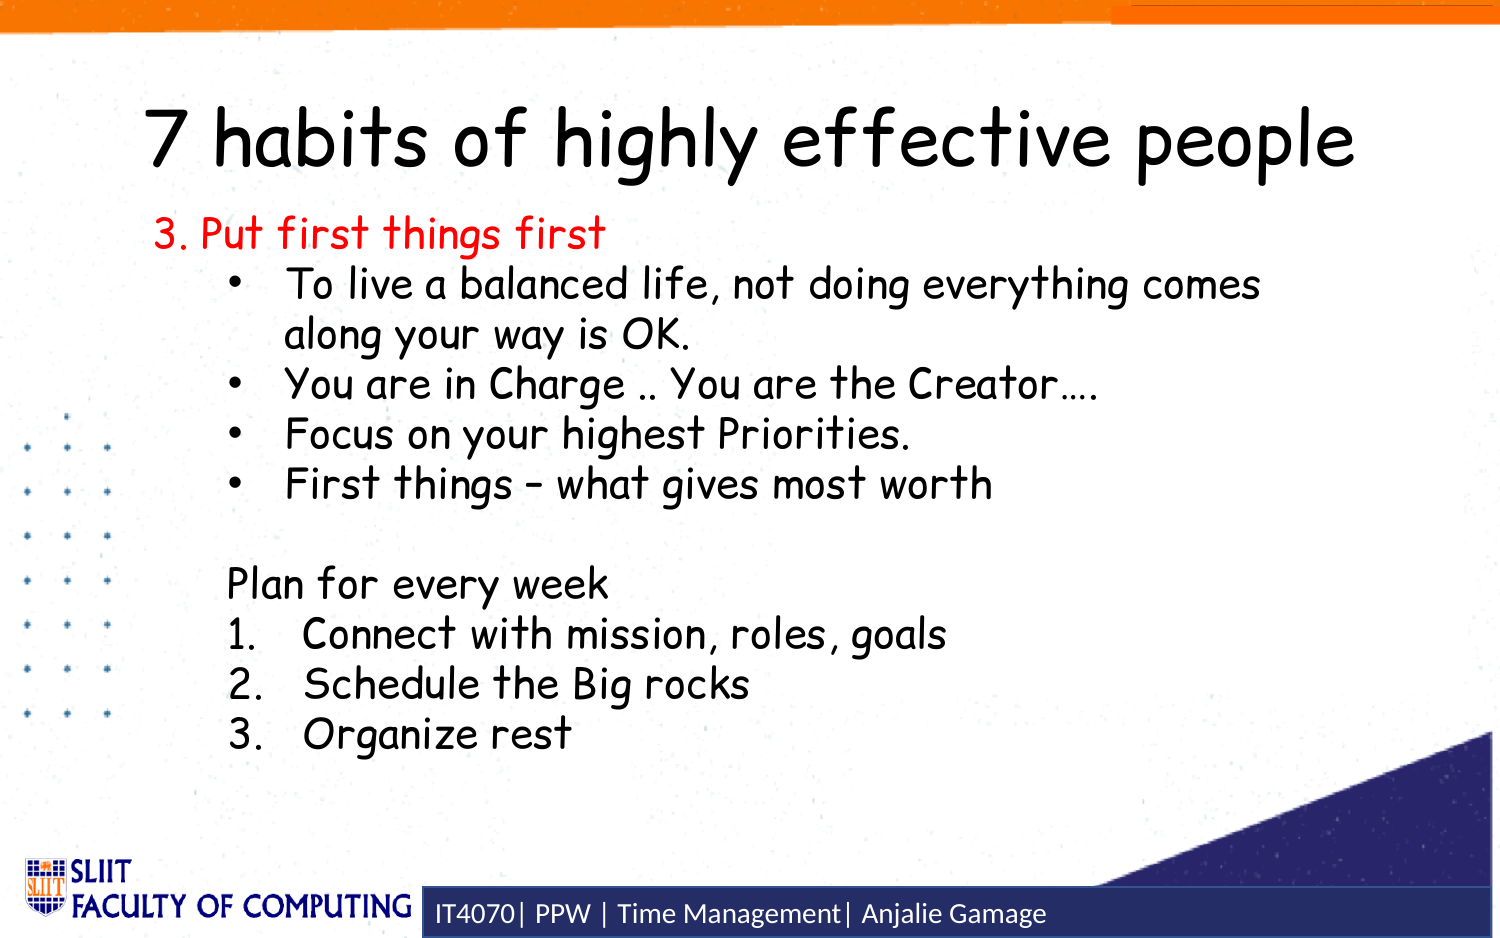

7 habits of highly effective people
3. Put first things first
To live a balanced life, not doing everything comes along your way is OK.
You are in Charge .. You are the Creator….
Focus on your highest Priorities.
First things – what gives most worth

Plan for every week
Connect with mission, roles, goals
Schedule the Big rocks
Organize rest